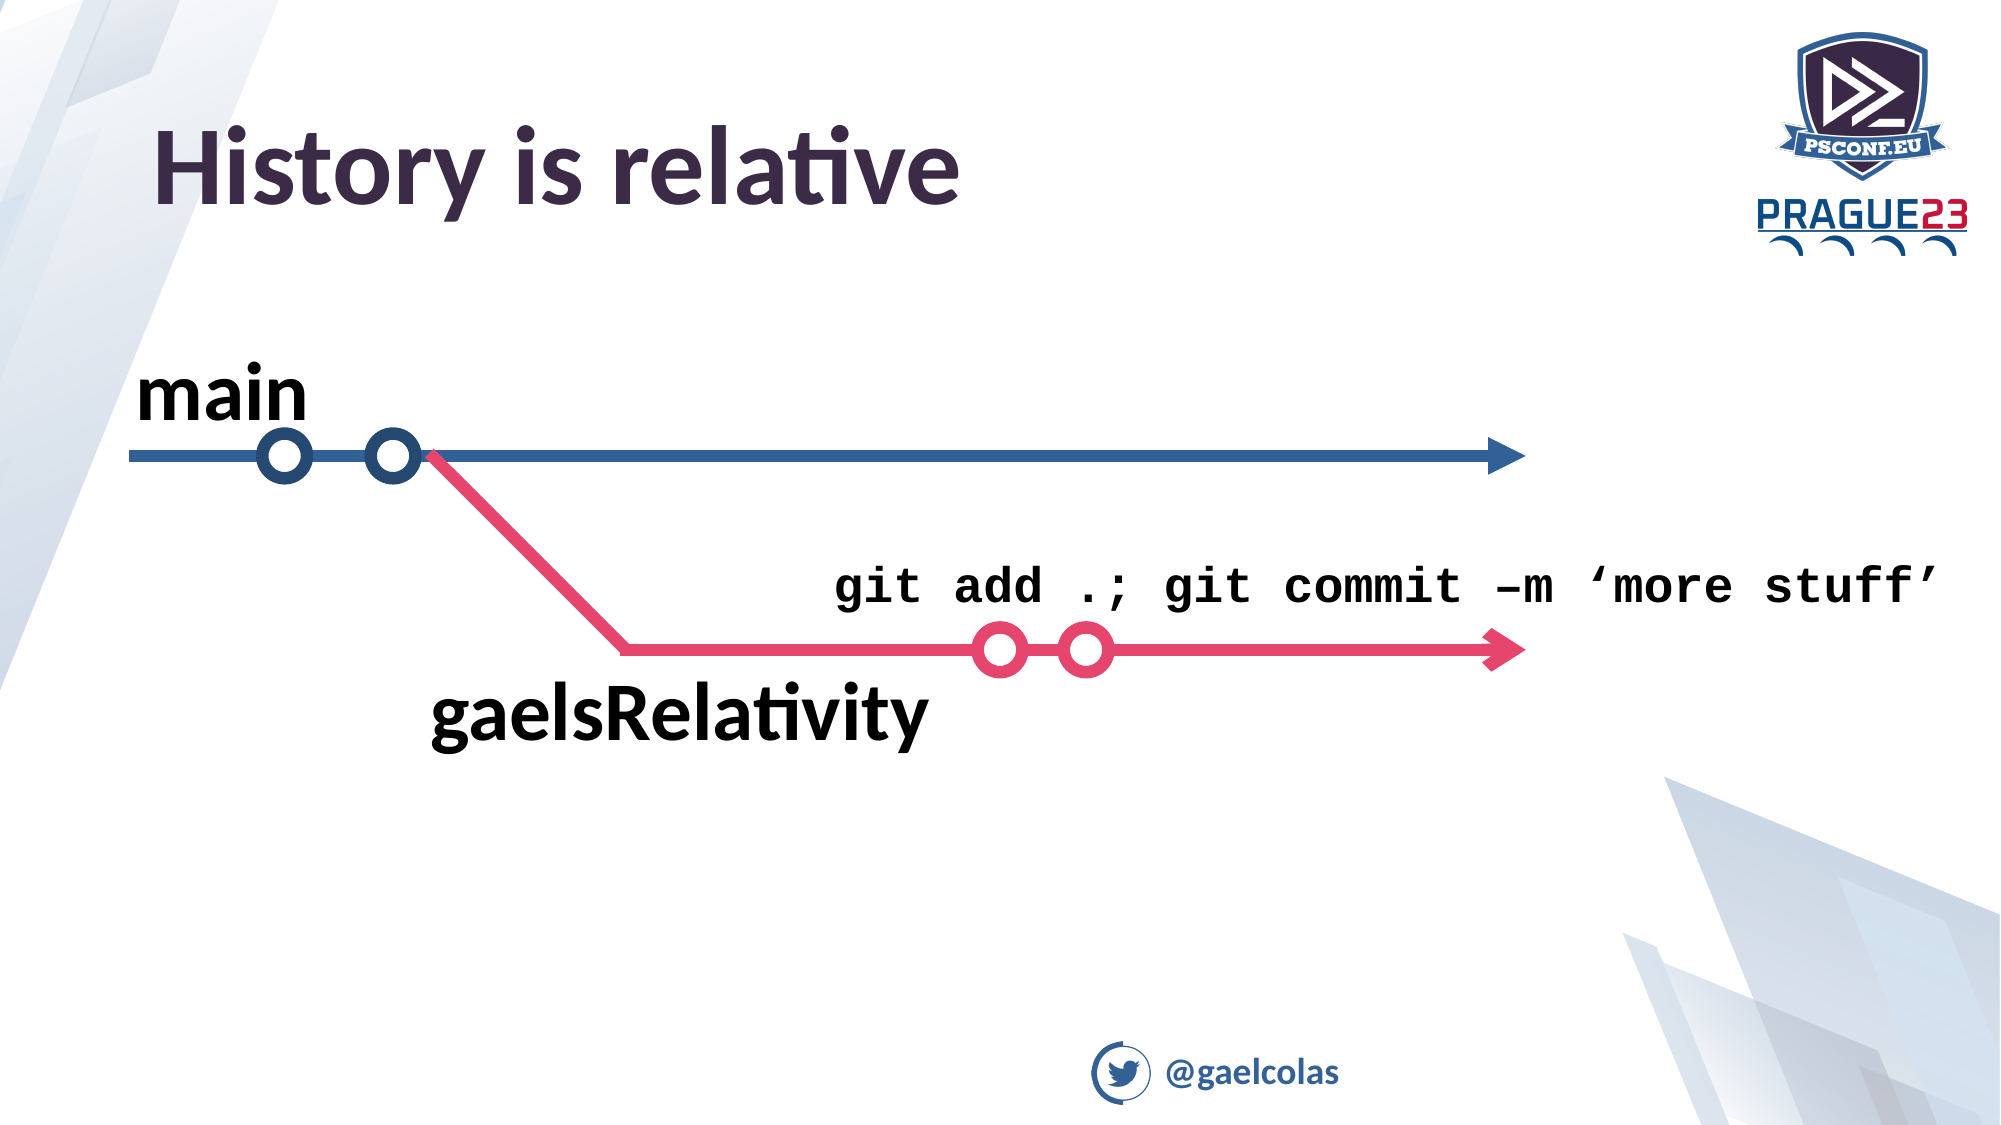

# History is relative
main

git add .; git commit –m ‘more stuff’

gaelsRelativity